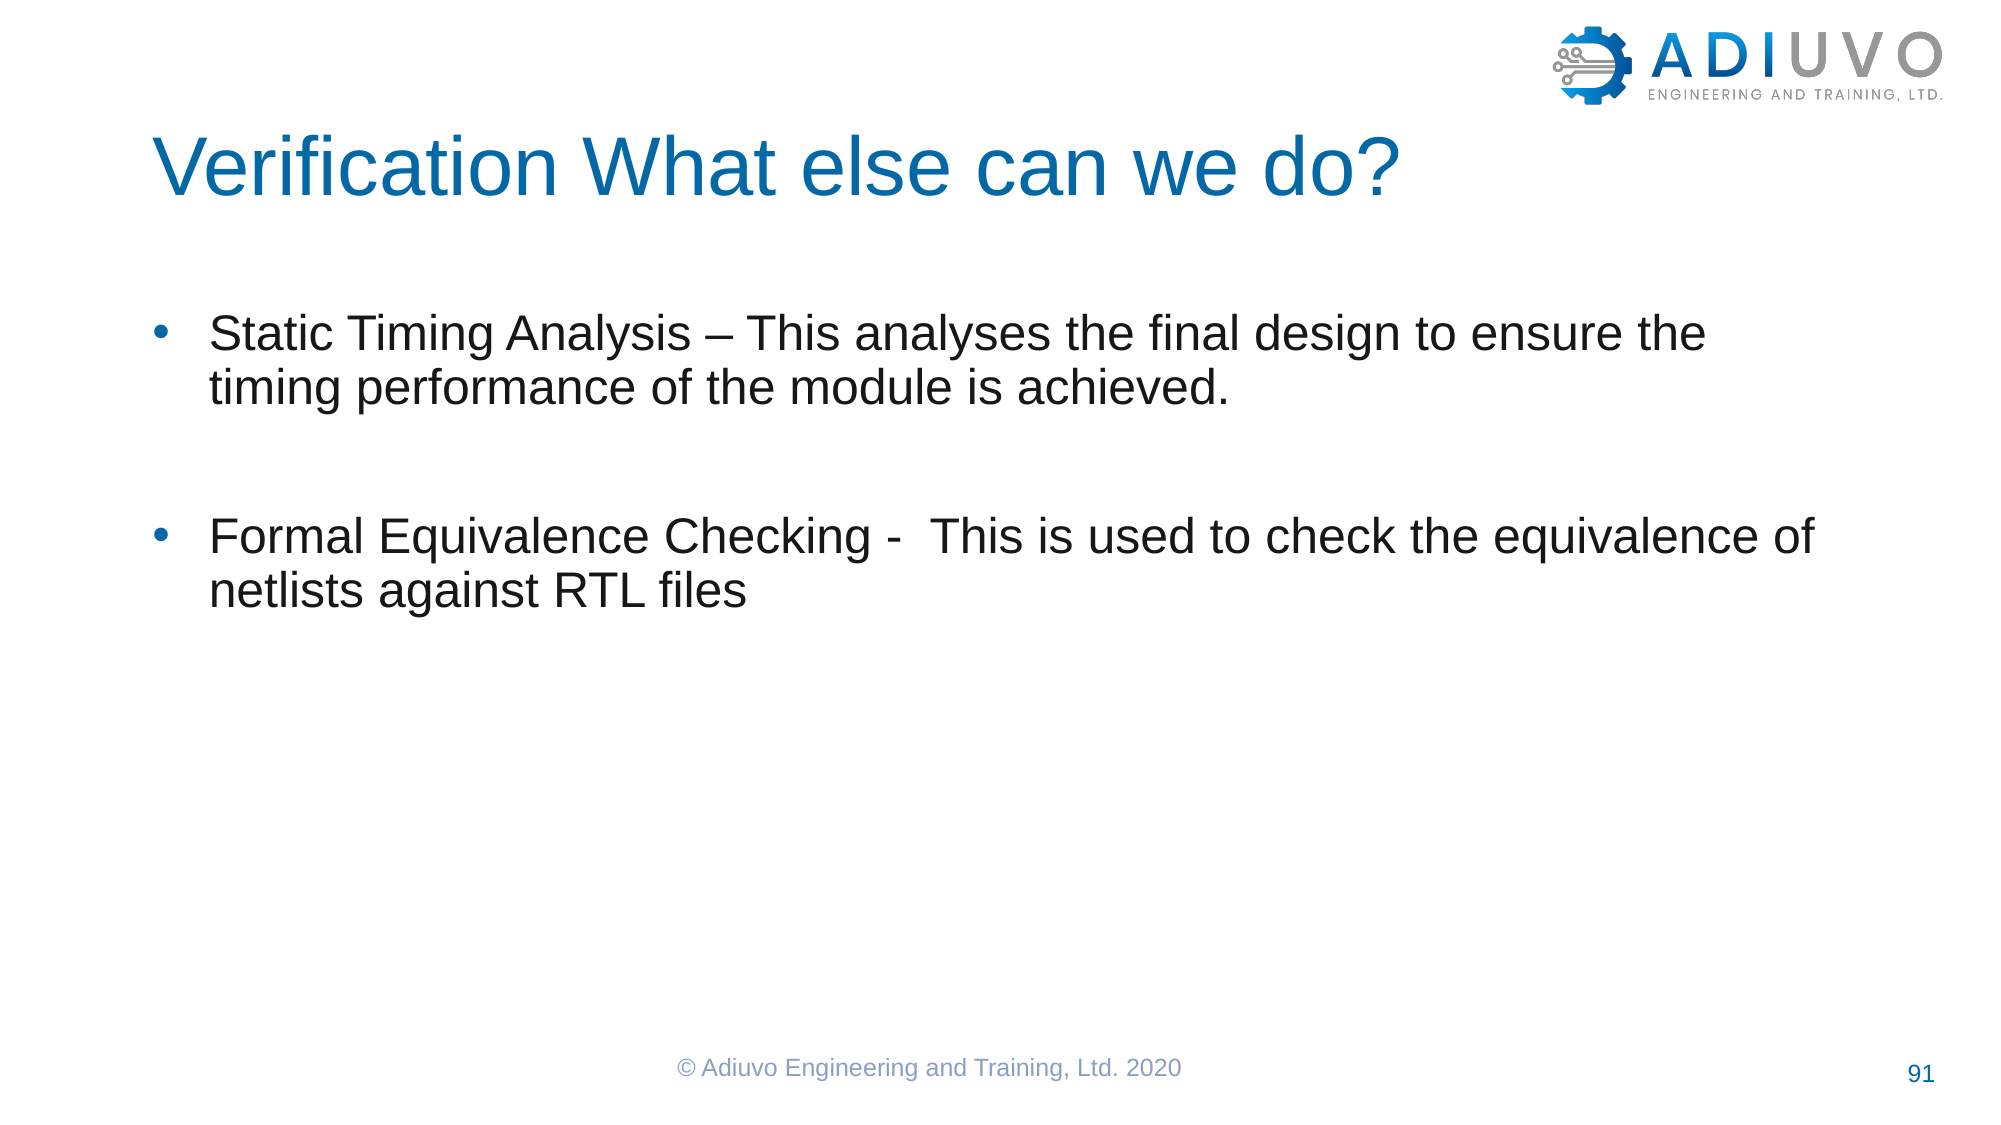

# Verification What else can we do?
Static Timing Analysis – This analyses the final design to ensure the timing performance of the module is achieved.

Formal Equivalence Checking -  This is used to check the equivalence of netlists against RTL files

© Adiuvo Engineering and Training, Ltd. 2020
91